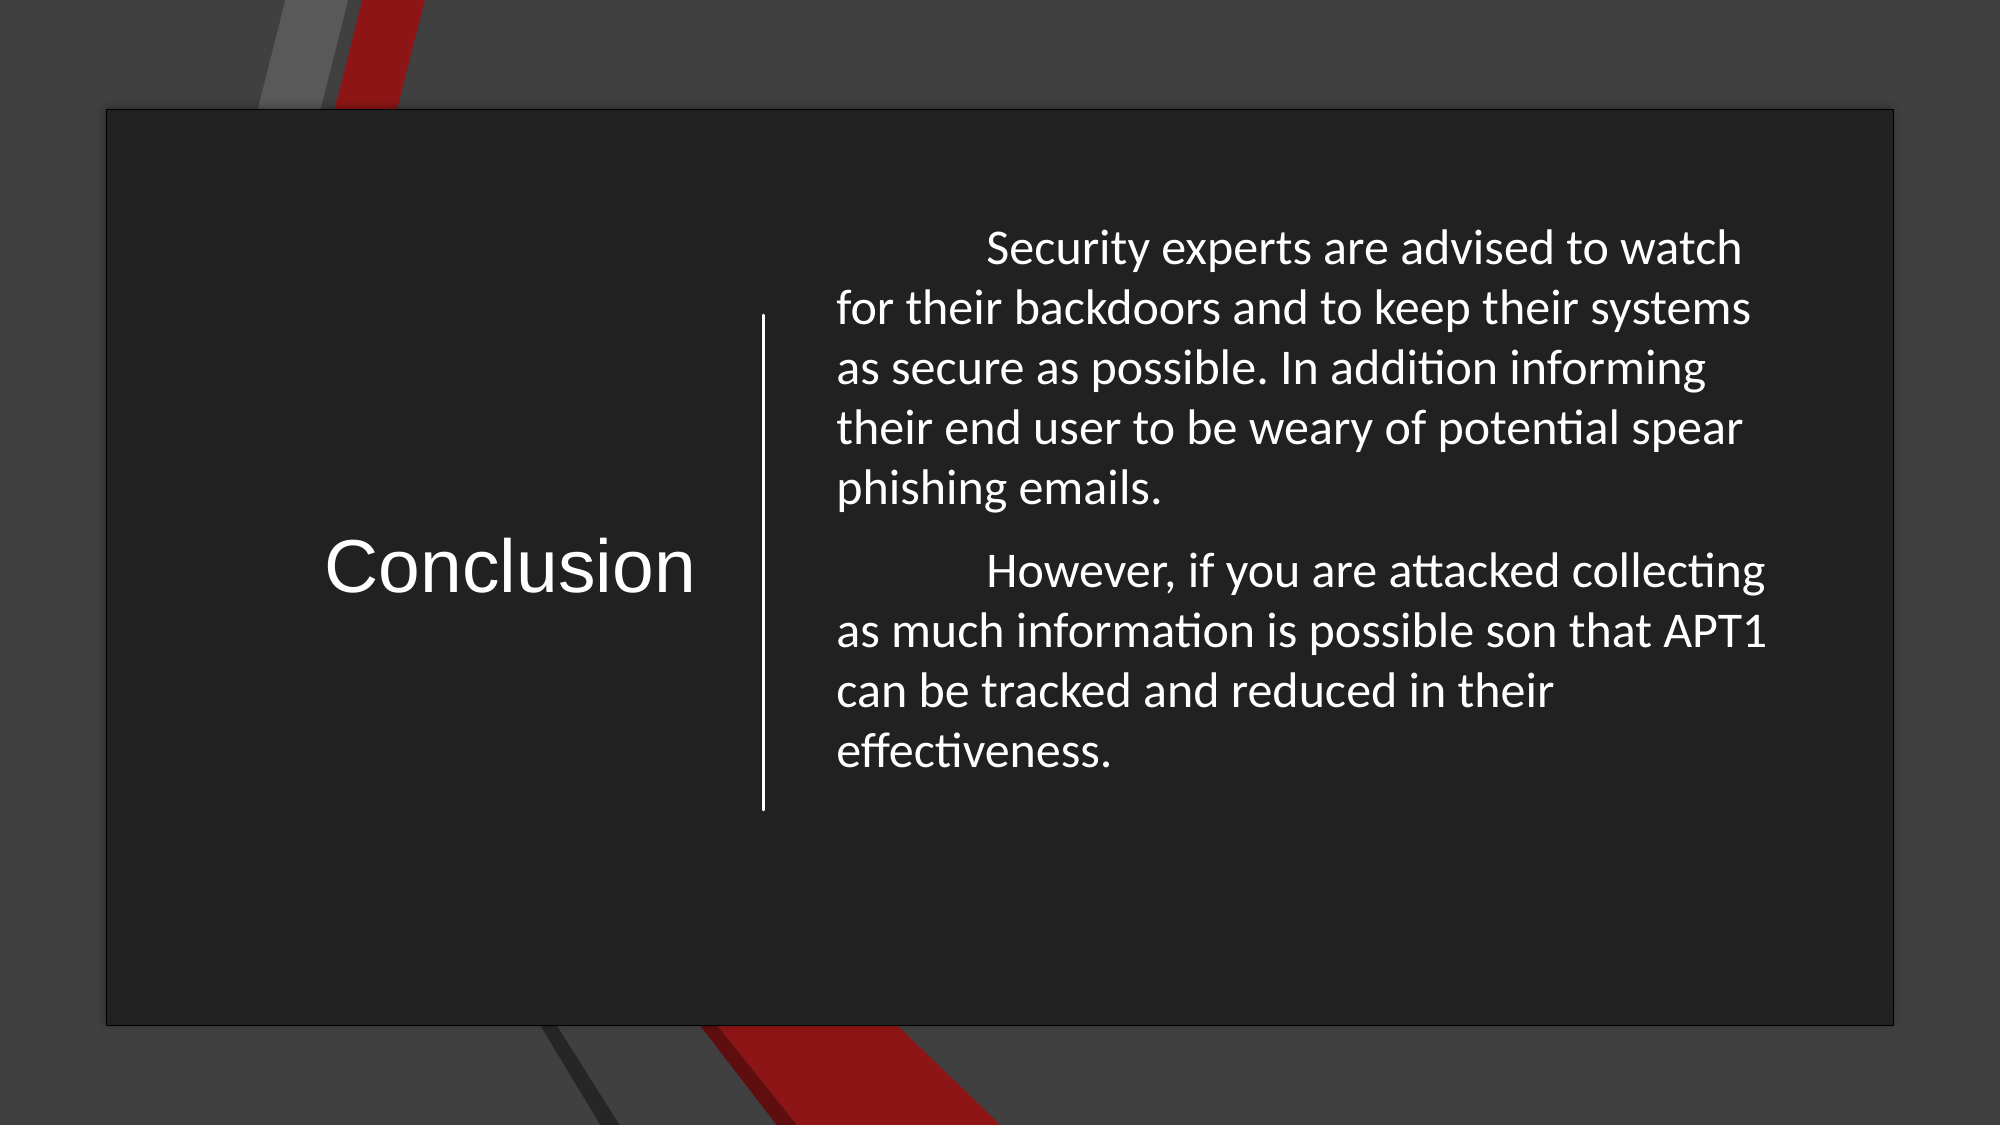

# Conclusion
	Security experts are advised to watch for their backdoors and to keep their systems as secure as possible. In addition informing their end user to be weary of potential spear phishing emails.
	However, if you are attacked collecting as much information is possible son that APT1 can be tracked and reduced in their effectiveness.